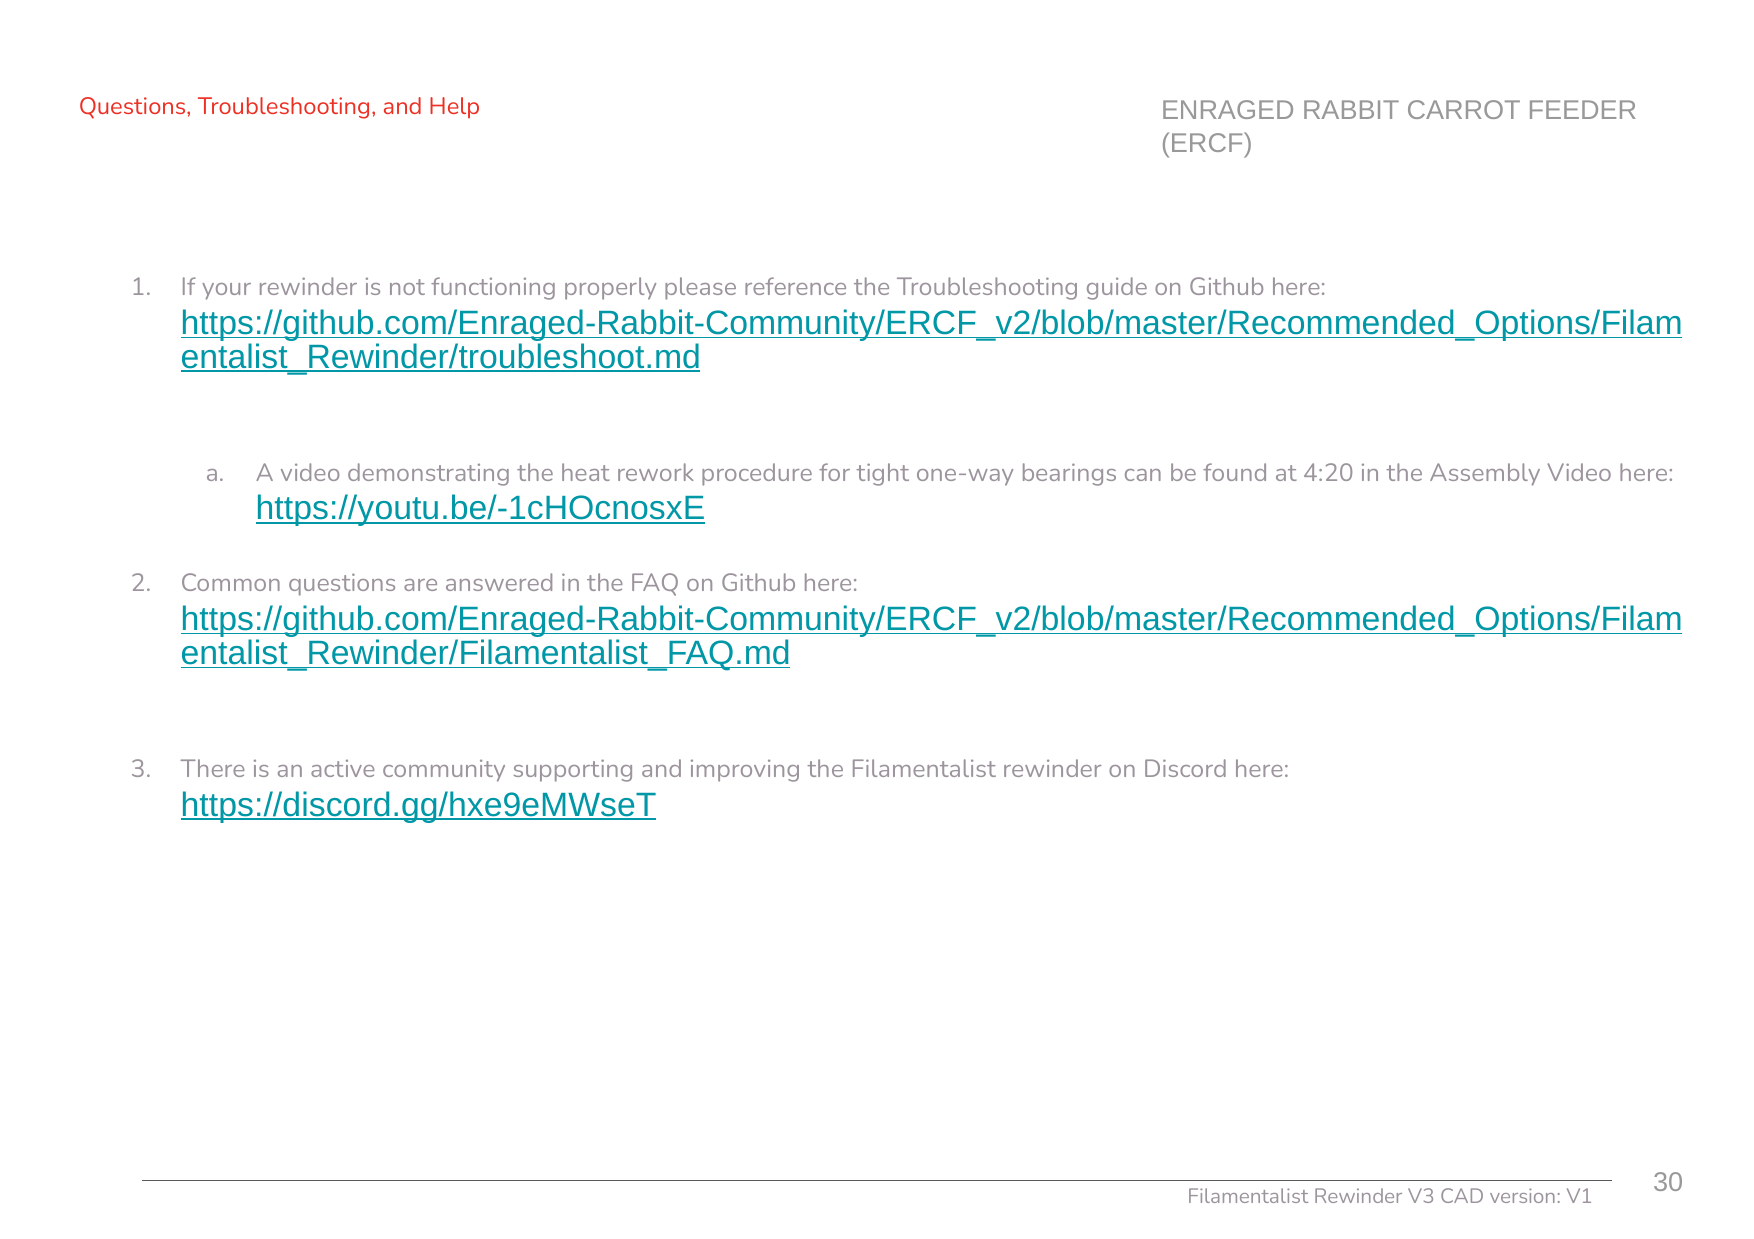

# Questions, Troubleshooting, and Help
If your rewinder is not functioning properly please reference the Troubleshooting guide on Github here:
https://github.com/Enraged-Rabbit-Community/ERCF_v2/blob/master/Recommended_Options/Filamentalist_Rewinder/troubleshoot.md
A video demonstrating the heat rework procedure for tight one-way bearings can be found at 4:20 in the Assembly Video here:
https://youtu.be/-1cHOcnosxE
Common questions are answered in the FAQ on Github here:
https://github.com/Enraged-Rabbit-Community/ERCF_v2/blob/master/Recommended_Options/Filamentalist_Rewinder/Filamentalist_FAQ.md
There is an active community supporting and improving the Filamentalist rewinder on Discord here:  https://discord.gg/hxe9eMWseT
30